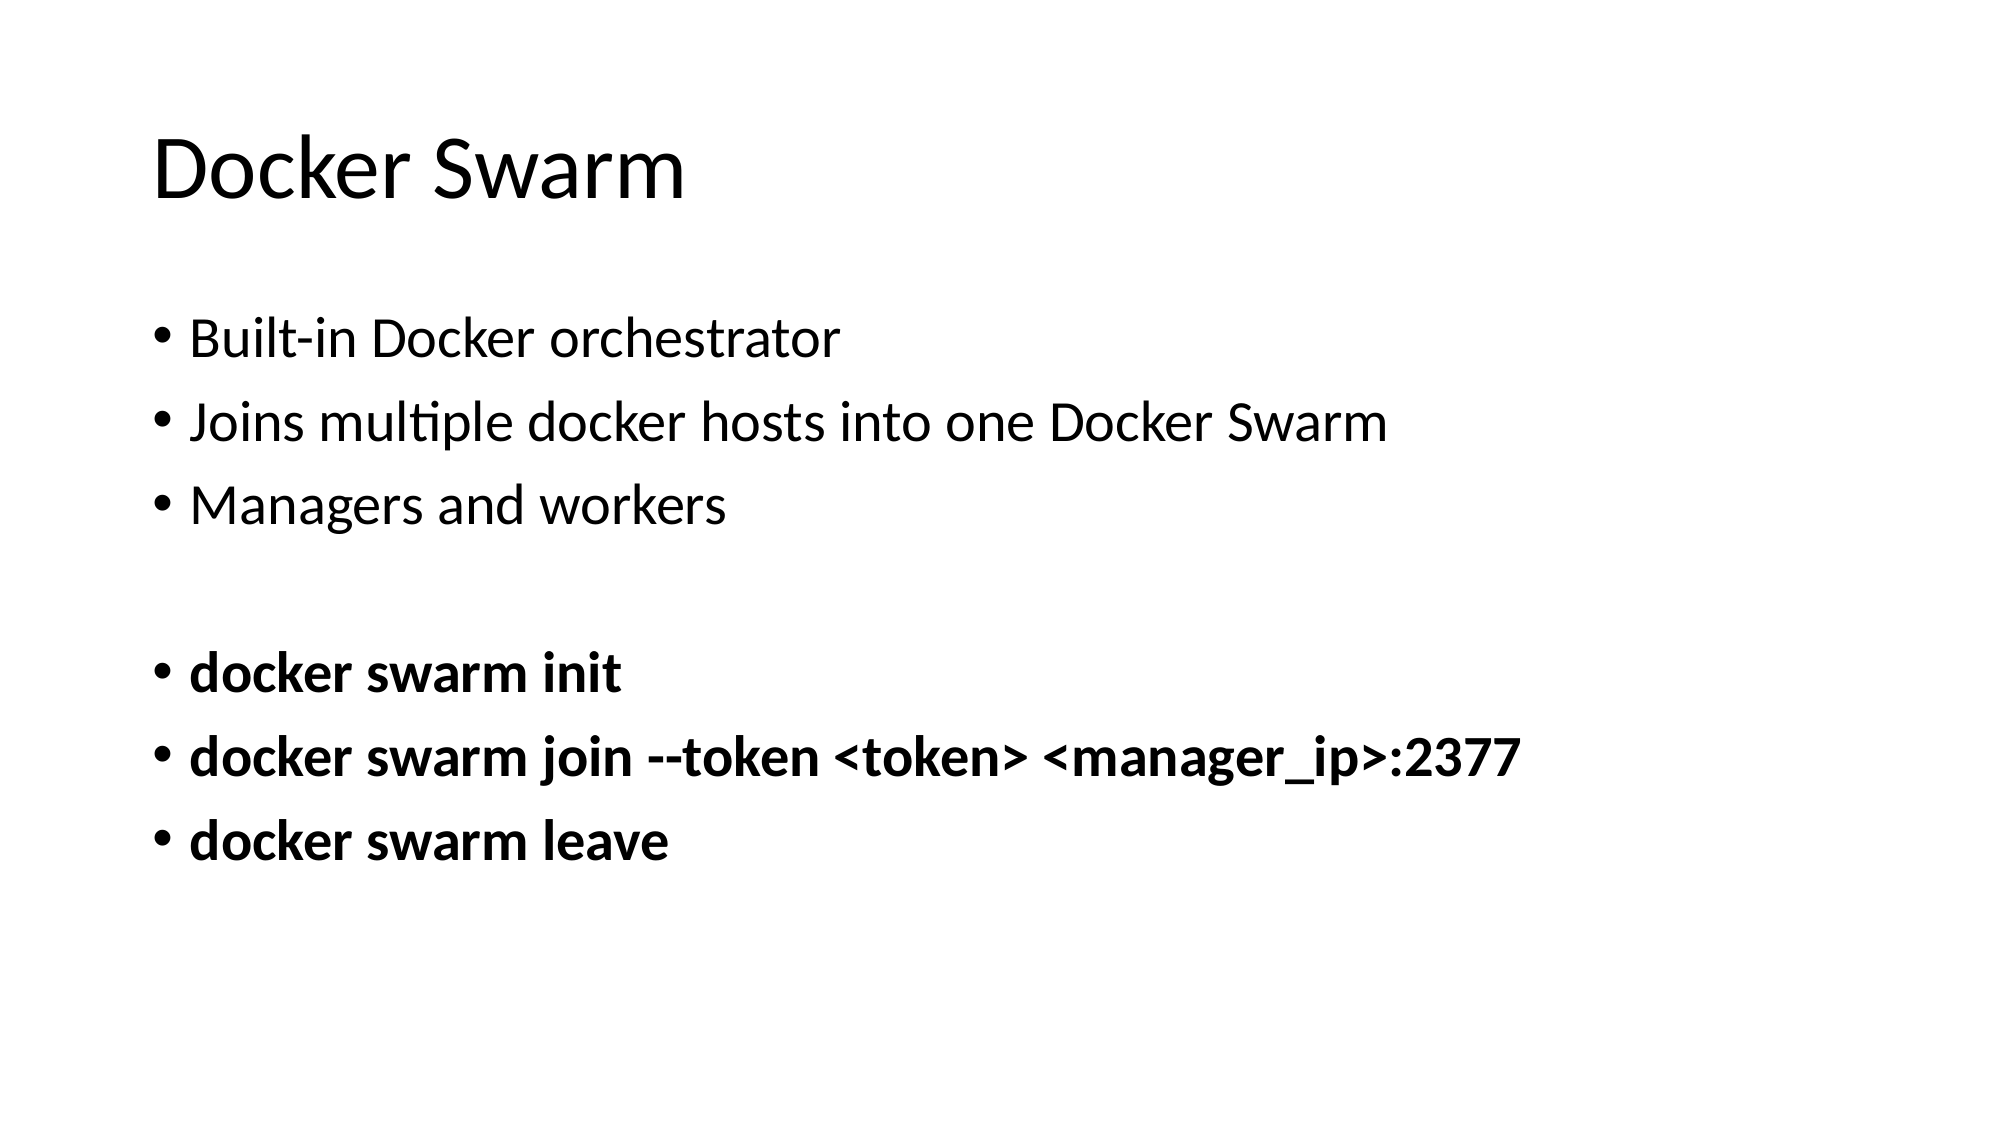

# Docker Swarm
Built-in Docker orchestrator
Joins multiple docker hosts into one Docker Swarm
Managers and workers

docker swarm init
docker swarm join --token <token> <manager_ip>:2377
docker swarm leave